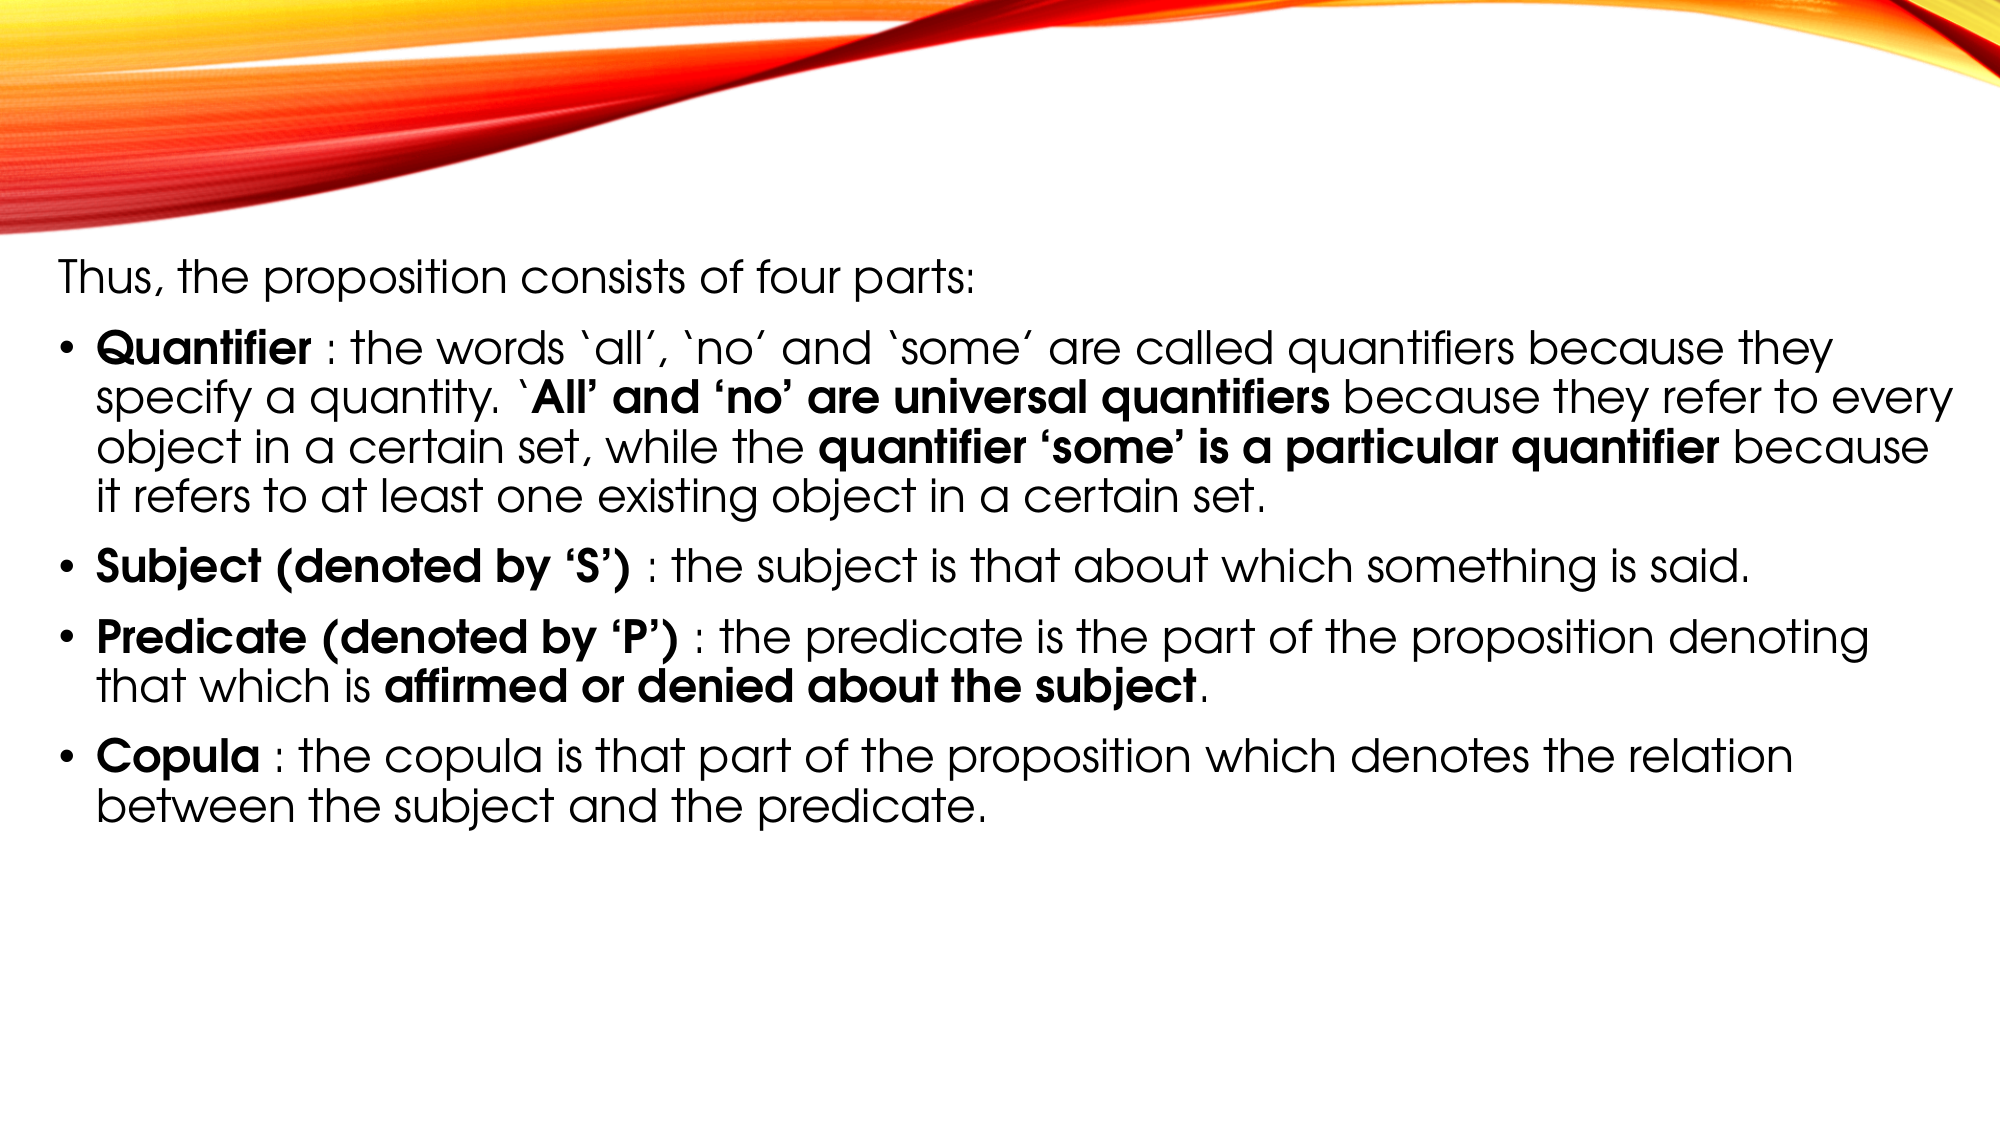

Thus, the proposition consists of four parts:
Quantifier : the words ‘all’, ‘no’ and ‘some’ are called quantifiers because they specify a quantity. ‘All’ and ‘no’ are universal quantifiers because they refer to every object in a certain set, while the quantifier ‘some’ is a particular quantifier because it refers to at least one existing object in a certain set.
Subject (denoted by ‘S’) : the subject is that about which something is said.
Predicate (denoted by ‘P’) : the predicate is the part of the proposition denoting that which is affirmed or denied about the subject.
Copula : the copula is that part of the proposition which denotes the relation between the subject and the predicate.